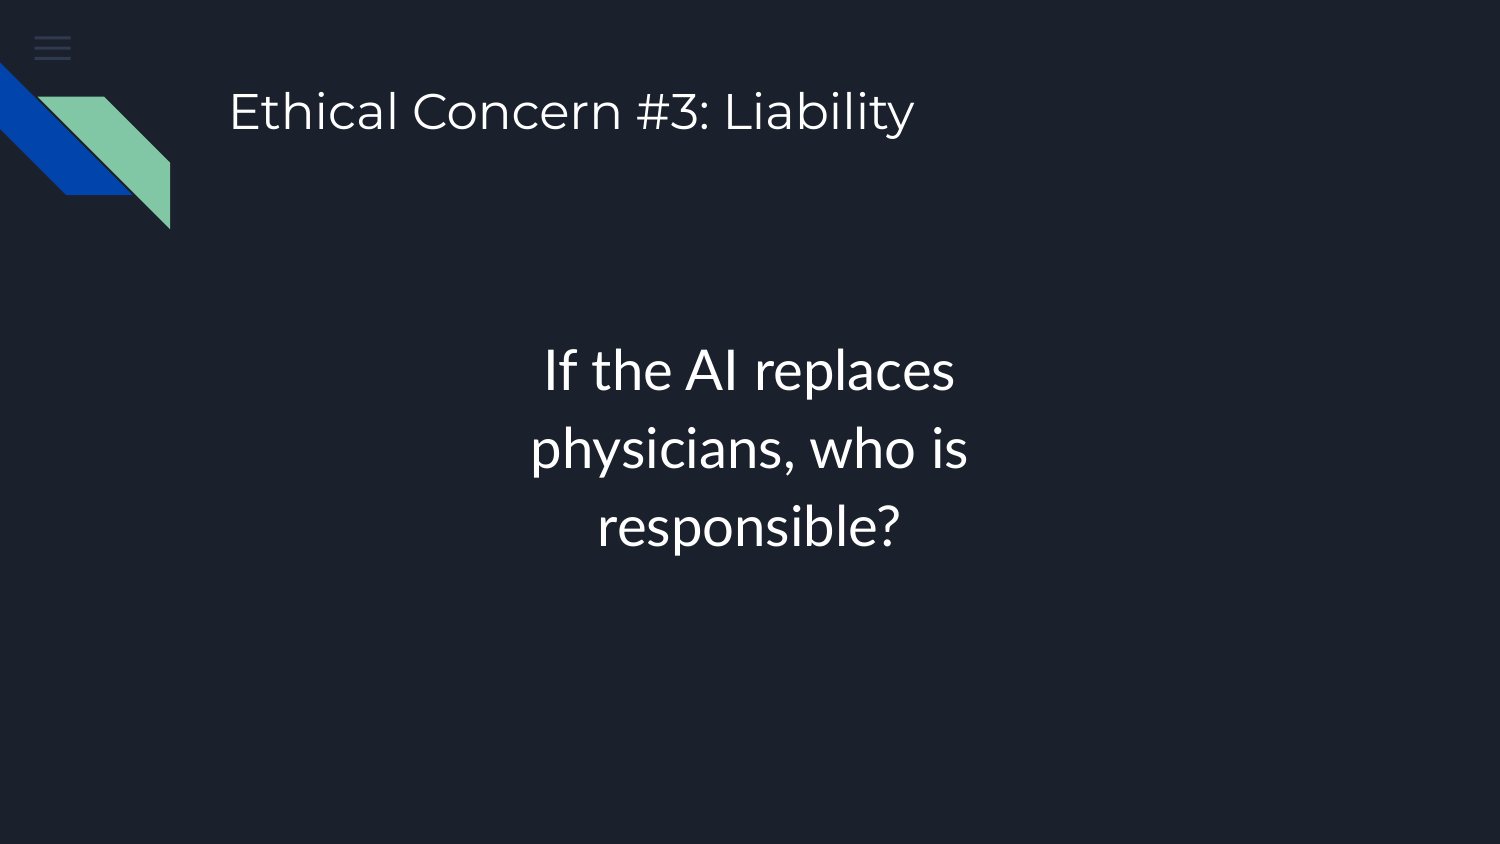

# Ethical Concern #3: Liability

If the AI replaces physicians, who is responsible?